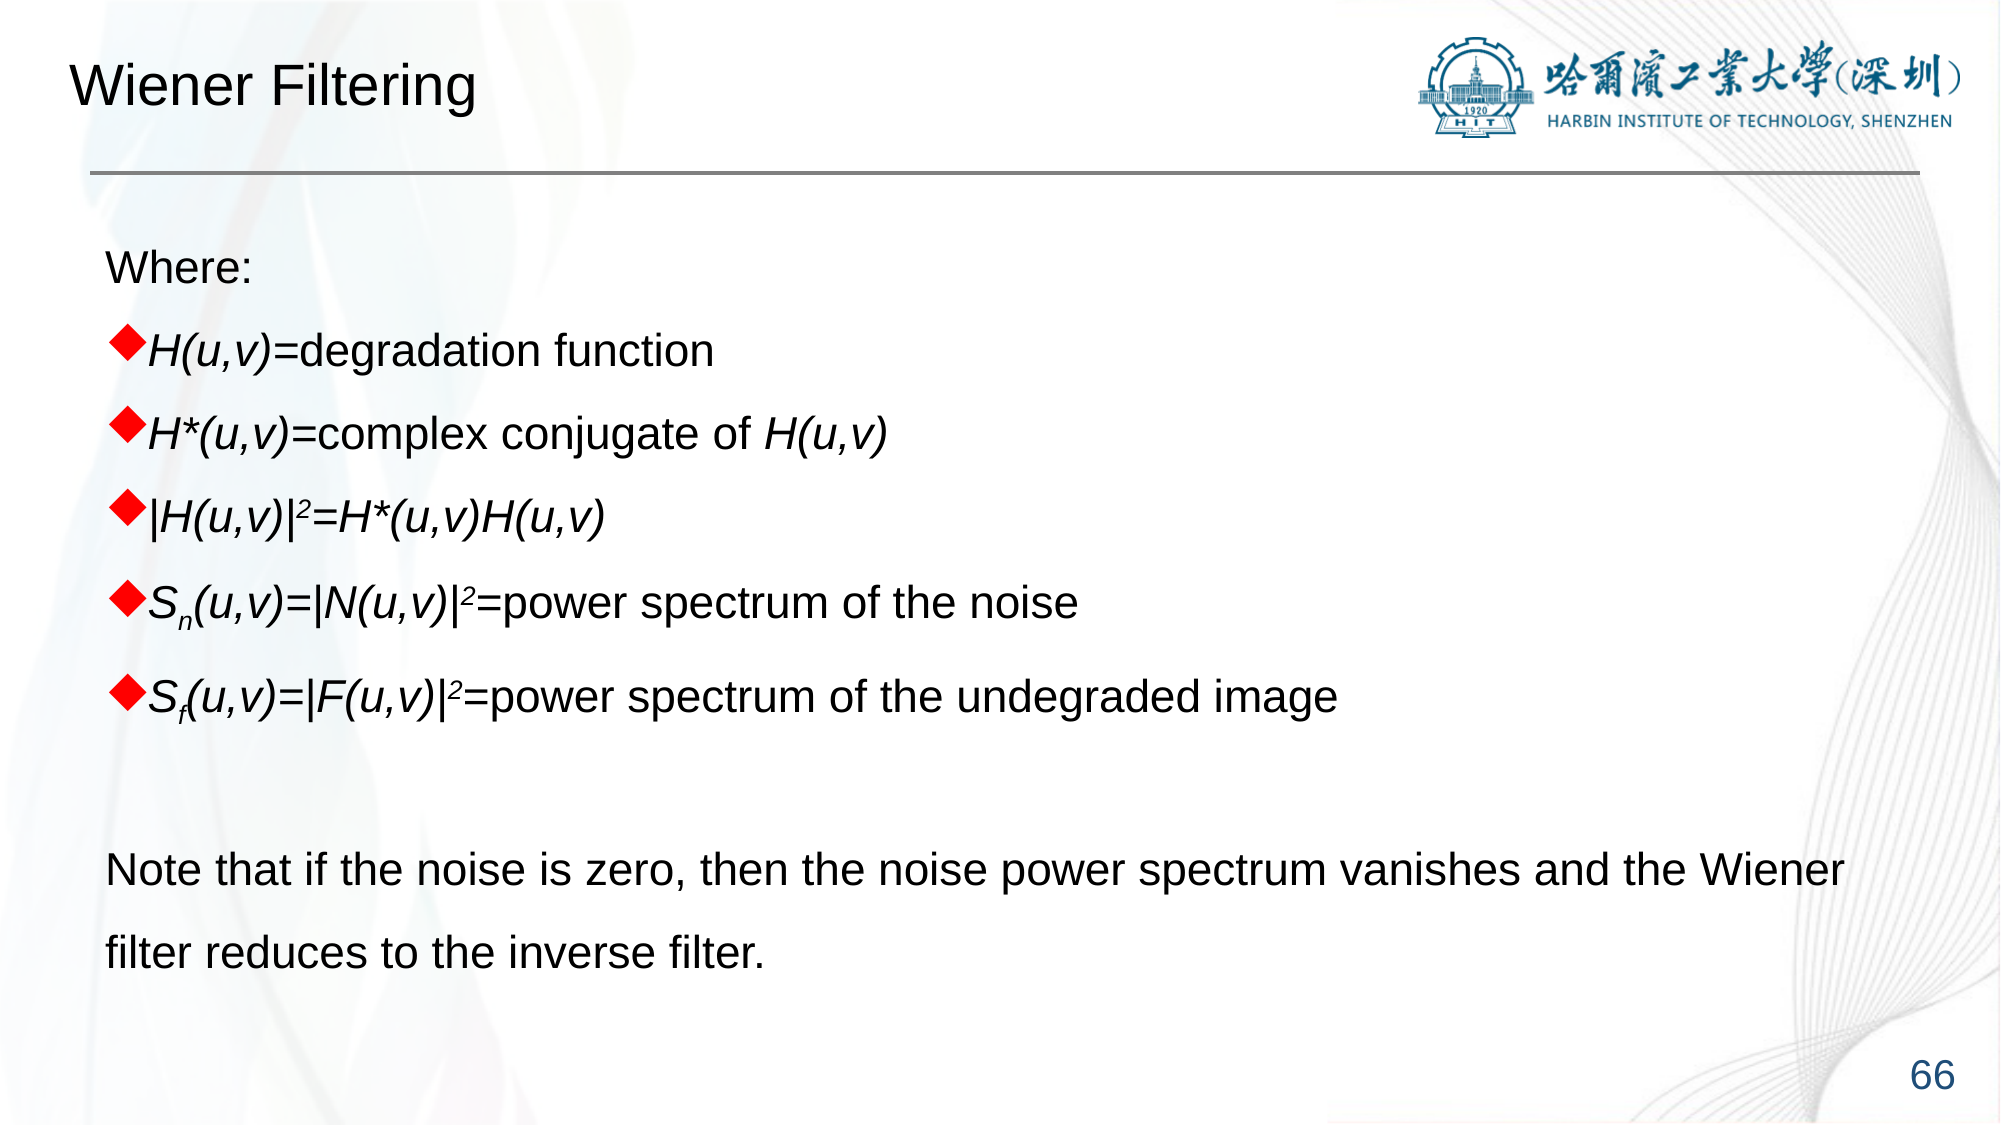

# Wiener Filtering
Where:
H(u,v)=degradation function
H*(u,v)=complex conjugate of H(u,v)
|H(u,v)|2=H*(u,v)H(u,v)
Sn(u,v)=|N(u,v)|2=power spectrum of the noise
Sf(u,v)=|F(u,v)|2=power spectrum of the undegraded image

Note that if the noise is zero, then the noise power spectrum vanishes and the Wiener filter reduces to the inverse filter.

66